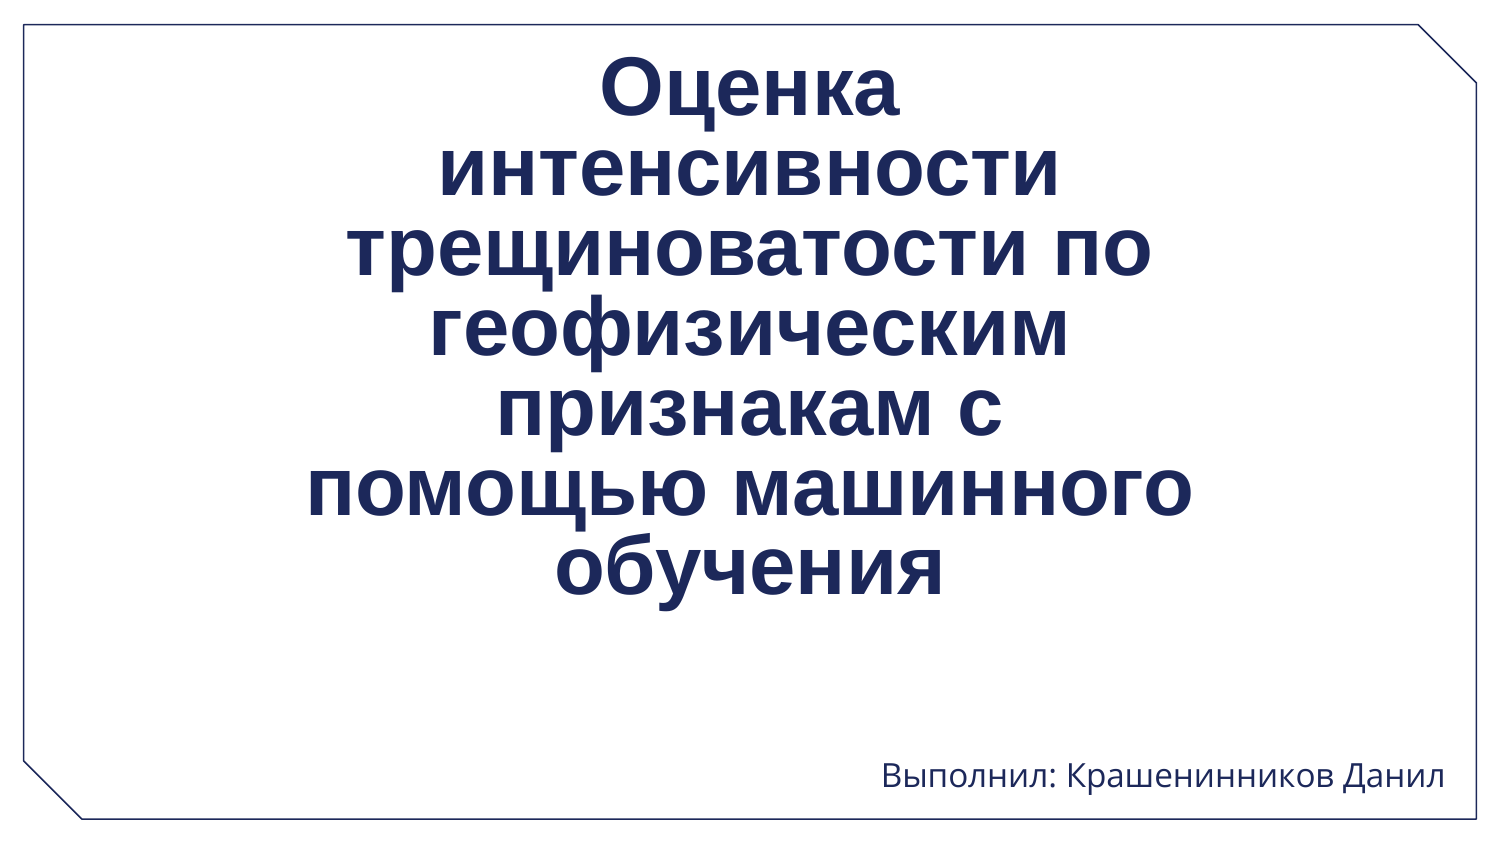

# Оценка интенсивности трещиноватости по геофизическим признакам с помощью машинного обучения
Выполнил: Крашенинников Данил